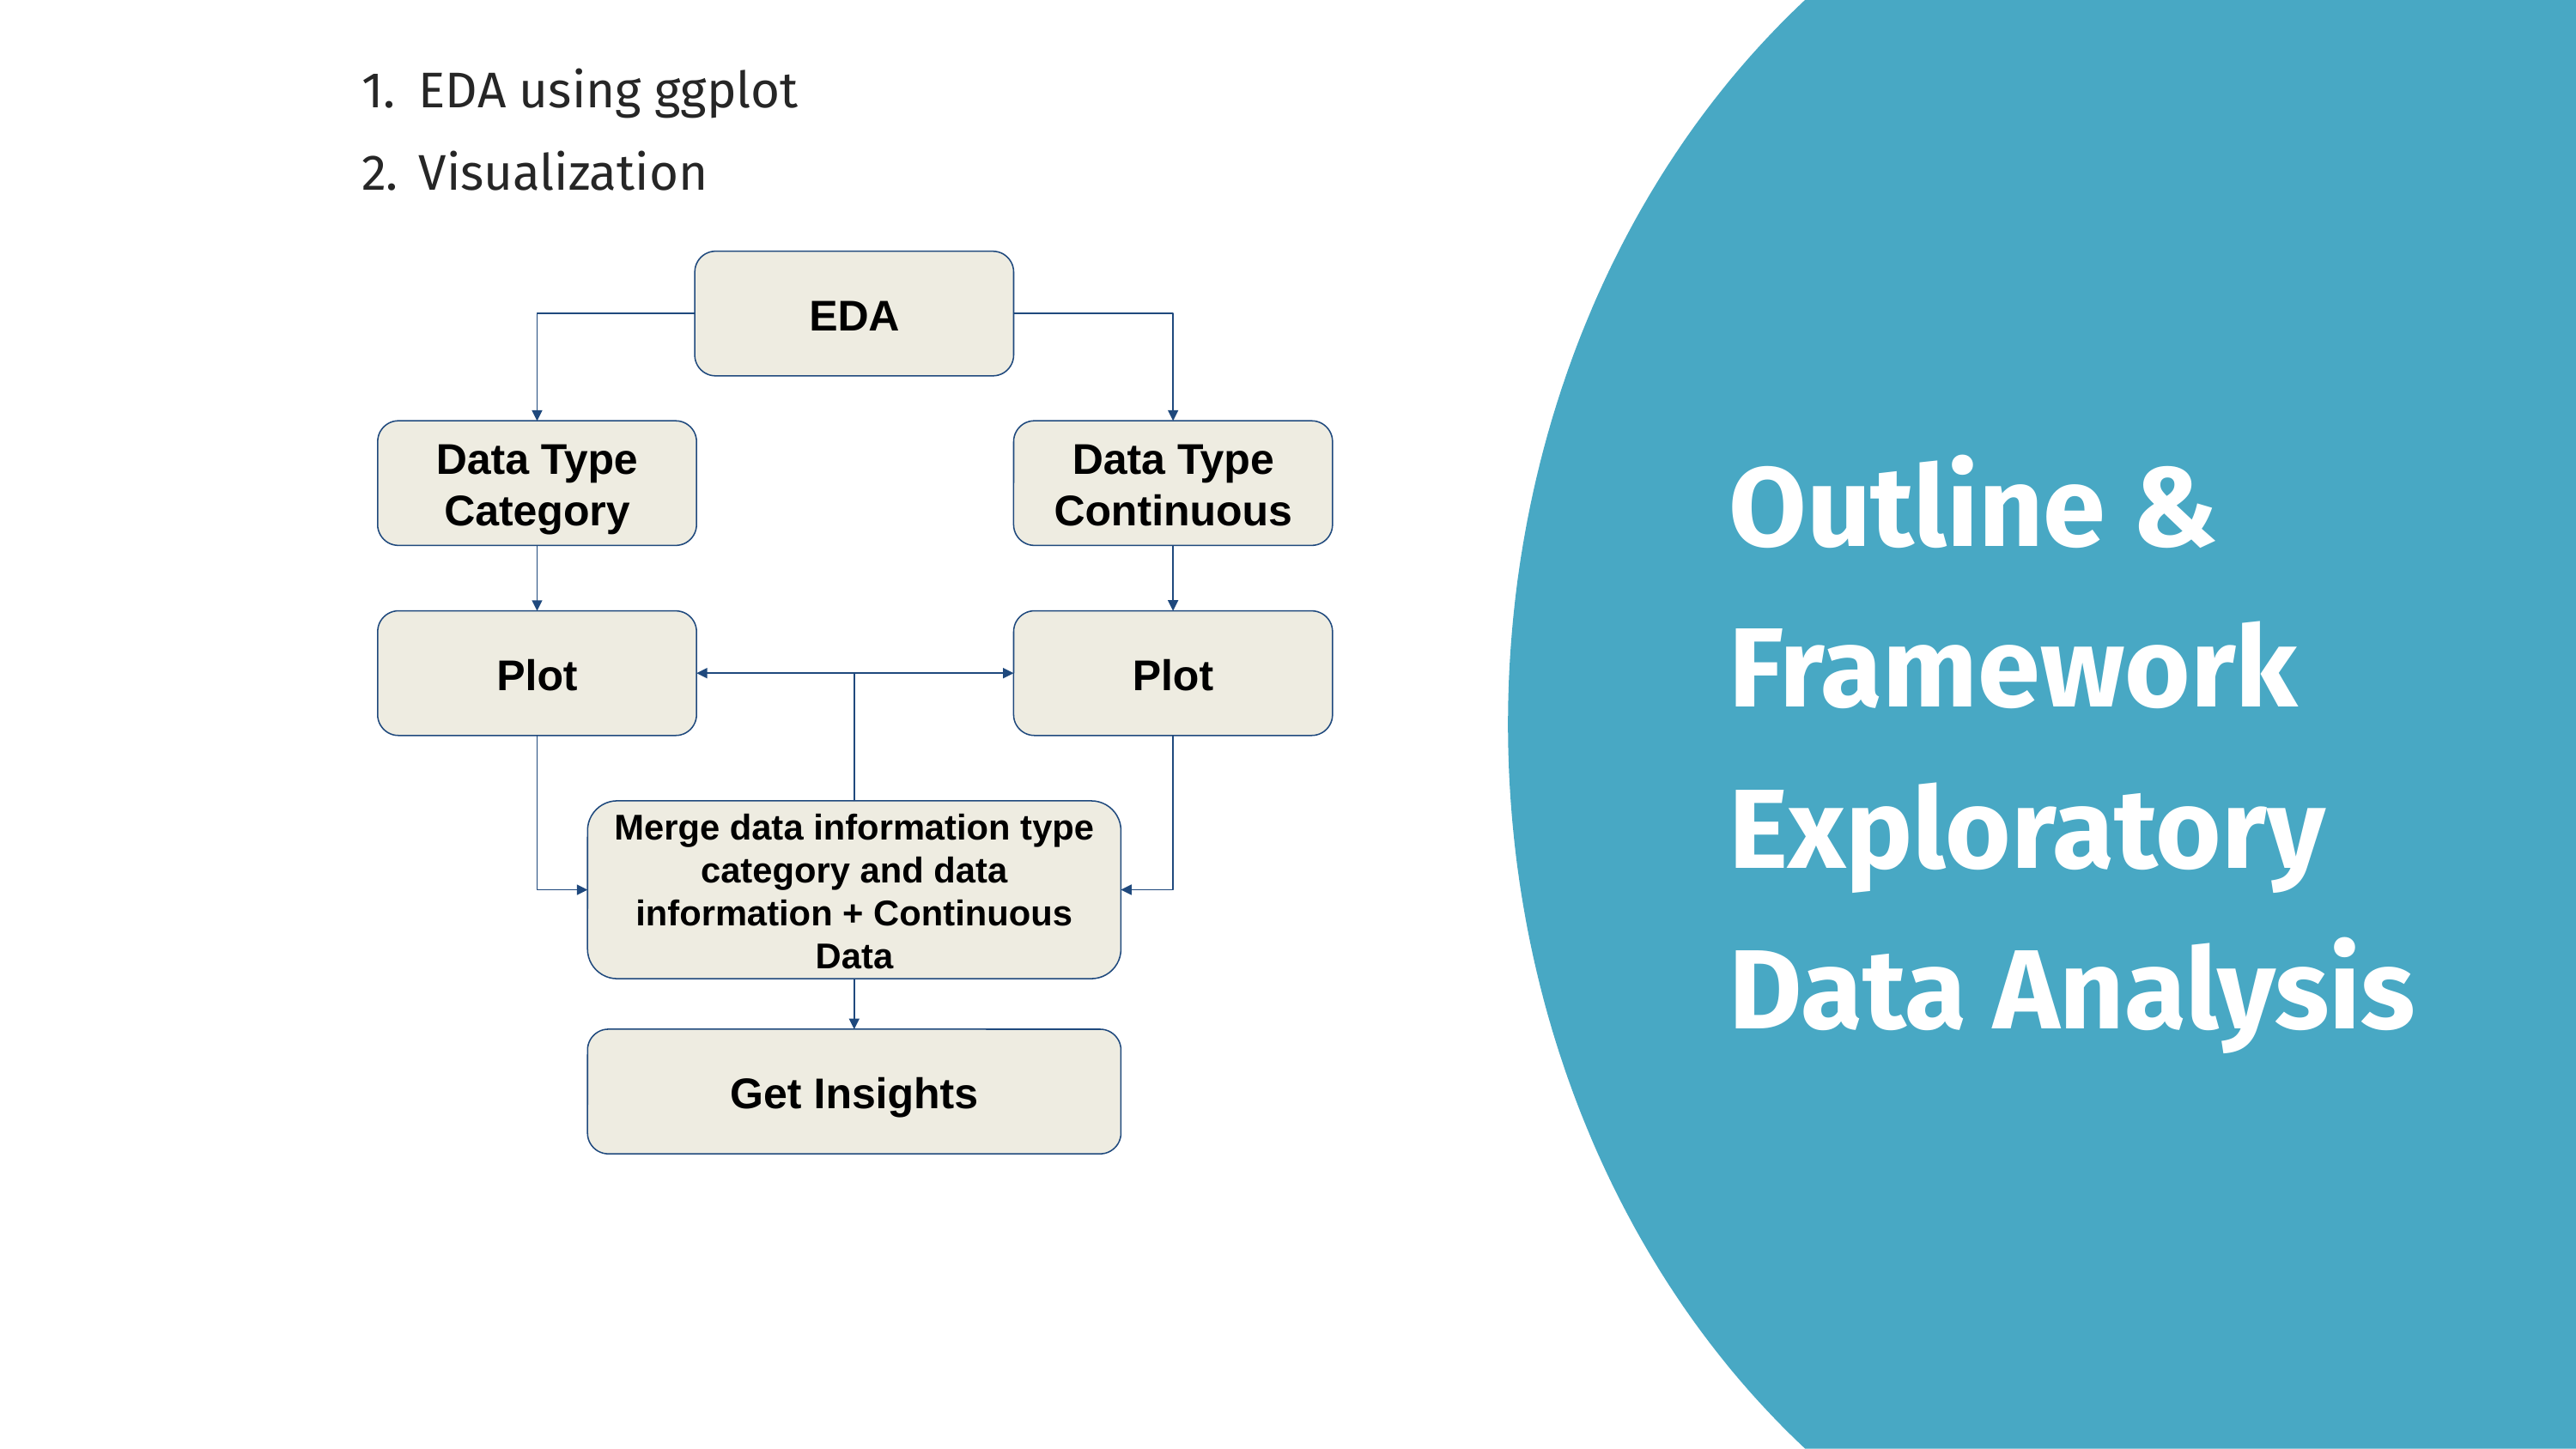

EDA using ggplot
Visualization

EDA
Outline & Framework
Exploratory Data Analysis
Data Type Category
Data Type Continuous
Plot
Plot
Merge data information type category and data information + Continuous Data
Get Insights